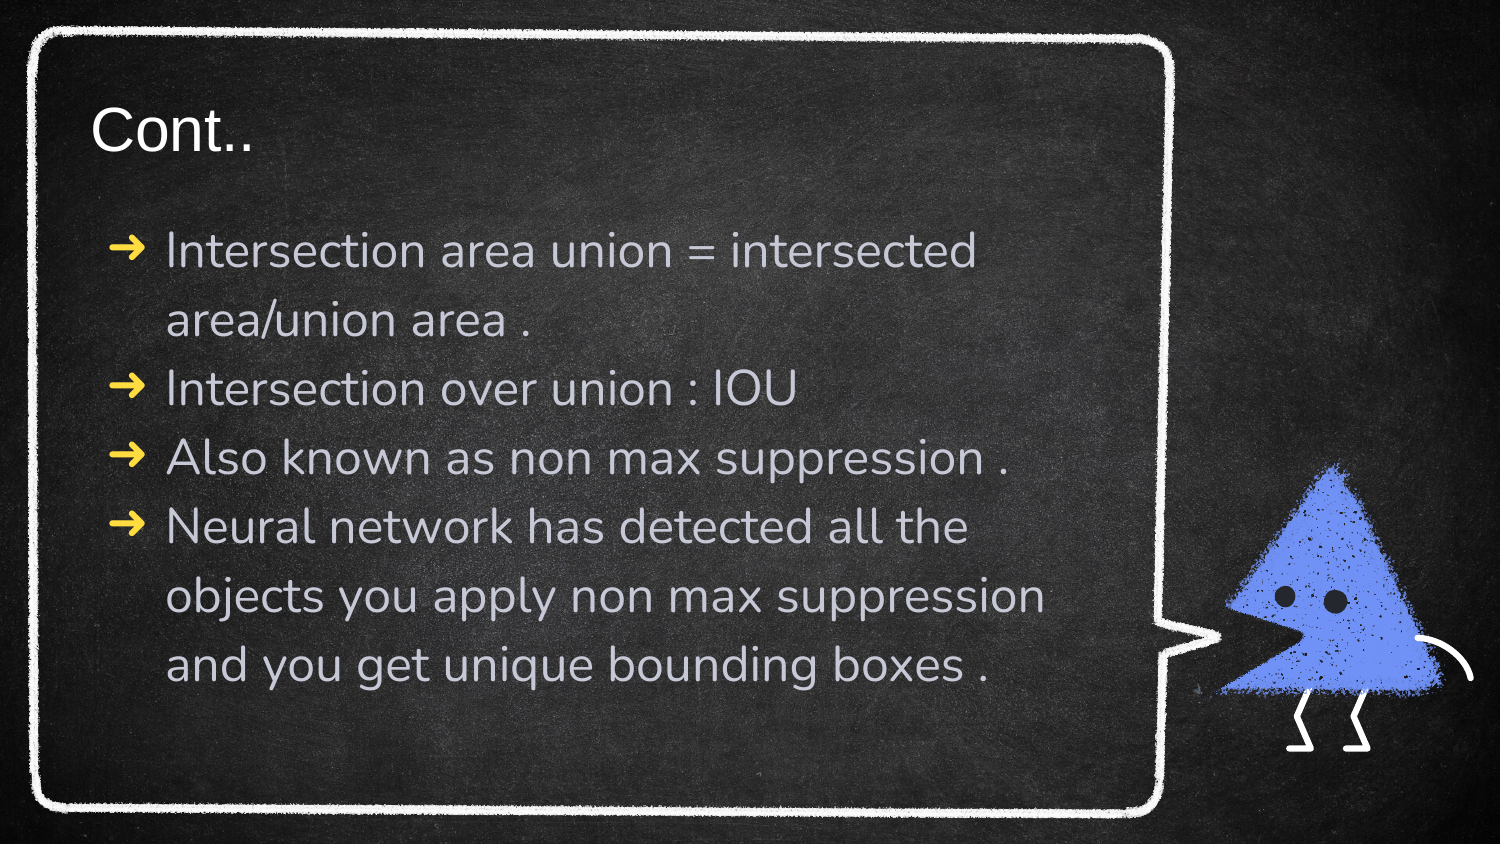

19
# Cont..
Intersection area union = intersected area/union area .
Intersection over union : IOU
Also known as non max suppression .
Neural network has detected all the objects you apply non max suppression and you get unique bounding boxes .